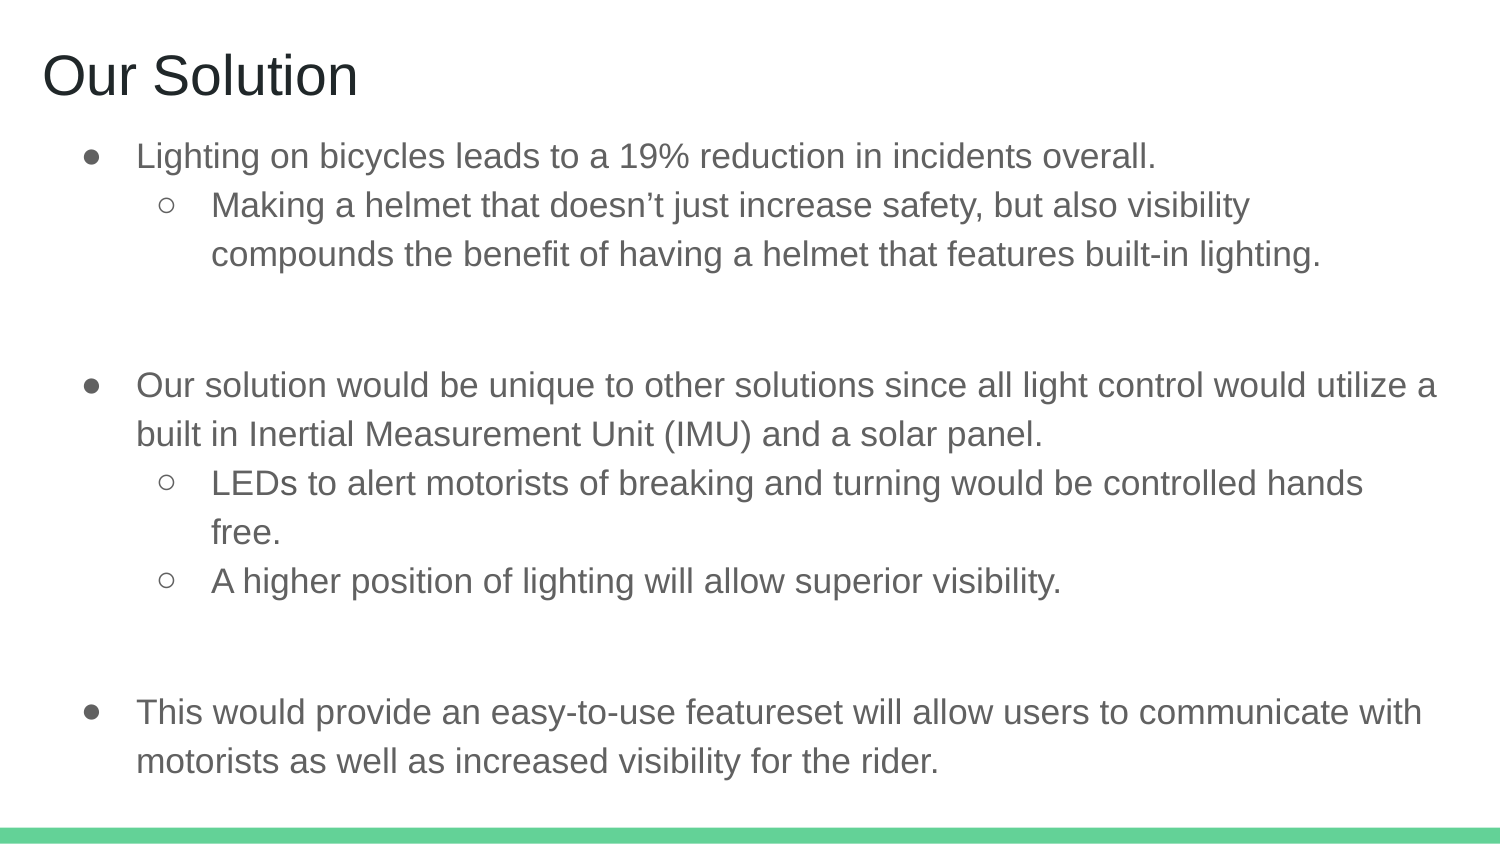

# Our Solution
Lighting on bicycles leads to a 19% reduction in incidents overall.
Making a helmet that doesn’t just increase safety, but also visibility compounds the benefit of having a helmet that features built-in lighting.

Our solution would be unique to other solutions since all light control would utilize a built in Inertial Measurement Unit (IMU) and a solar panel.
LEDs to alert motorists of breaking and turning would be controlled hands free.
A higher position of lighting will allow superior visibility.

This would provide an easy-to-use featureset will allow users to communicate with motorists as well as increased visibility for the rider.